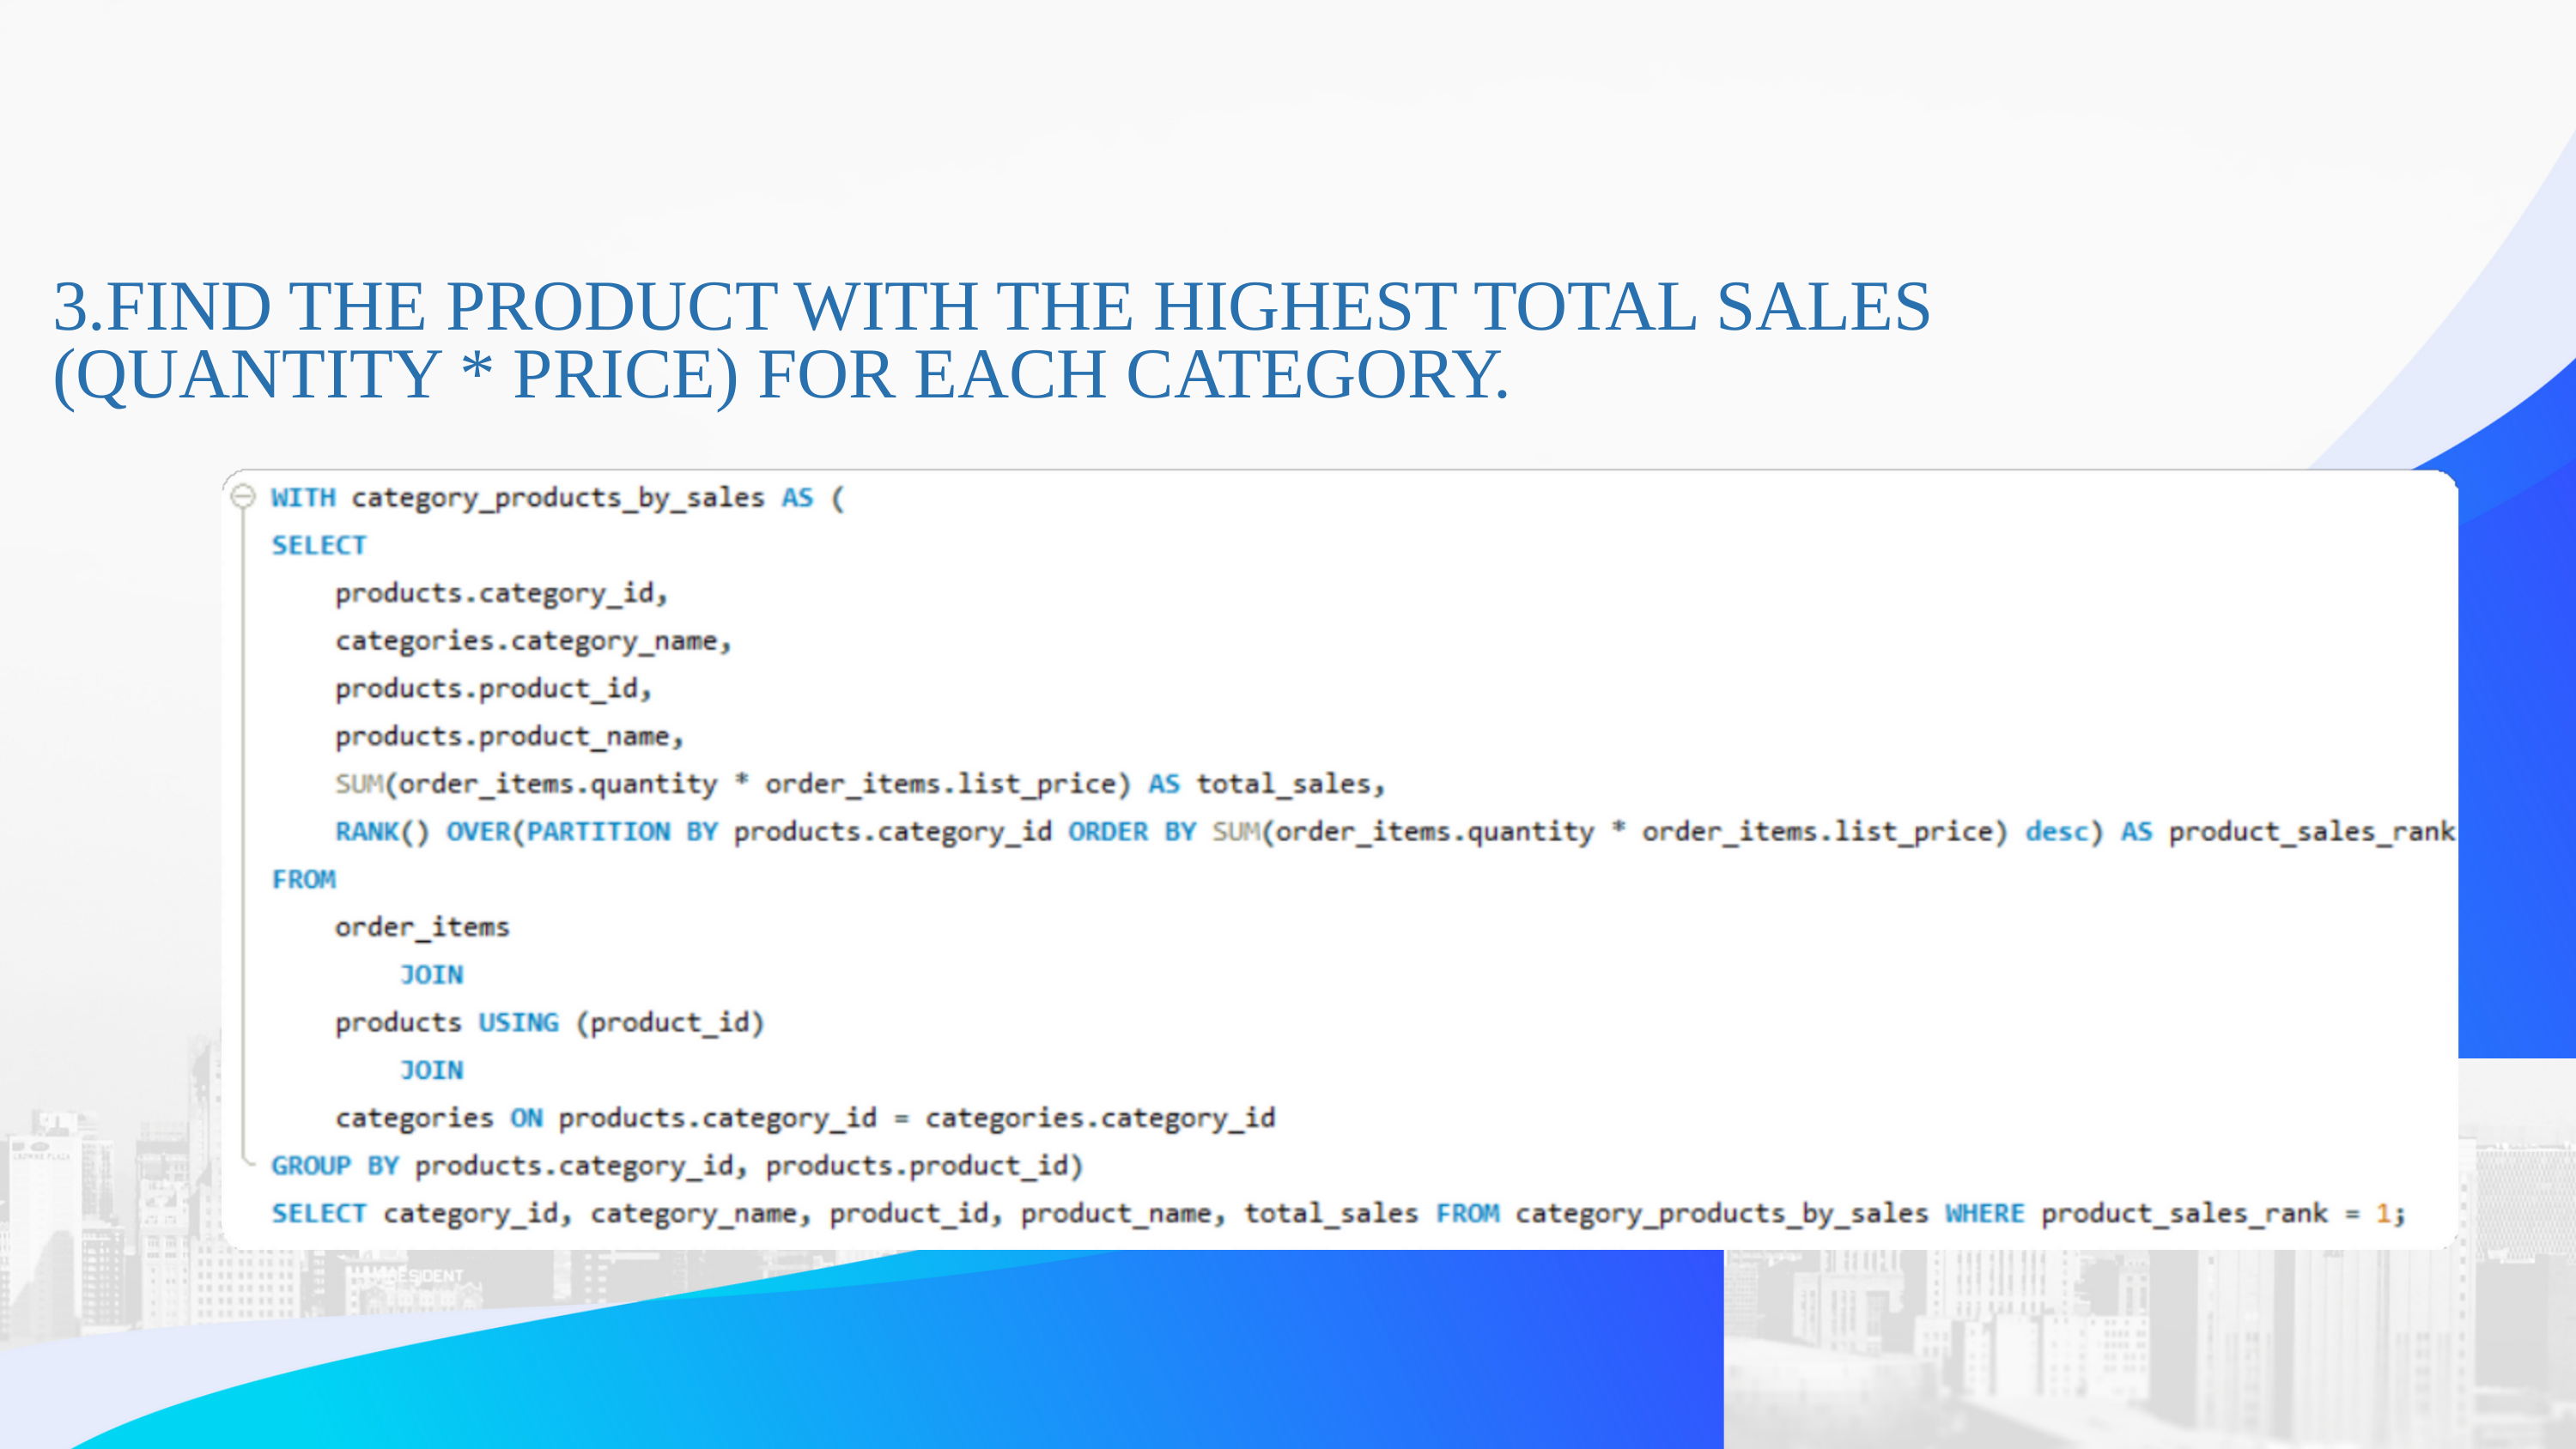

3.FIND THE PRODUCT WITH THE HIGHEST TOTAL SALES (QUANTITY * PRICE) FOR EACH CATEGORY.